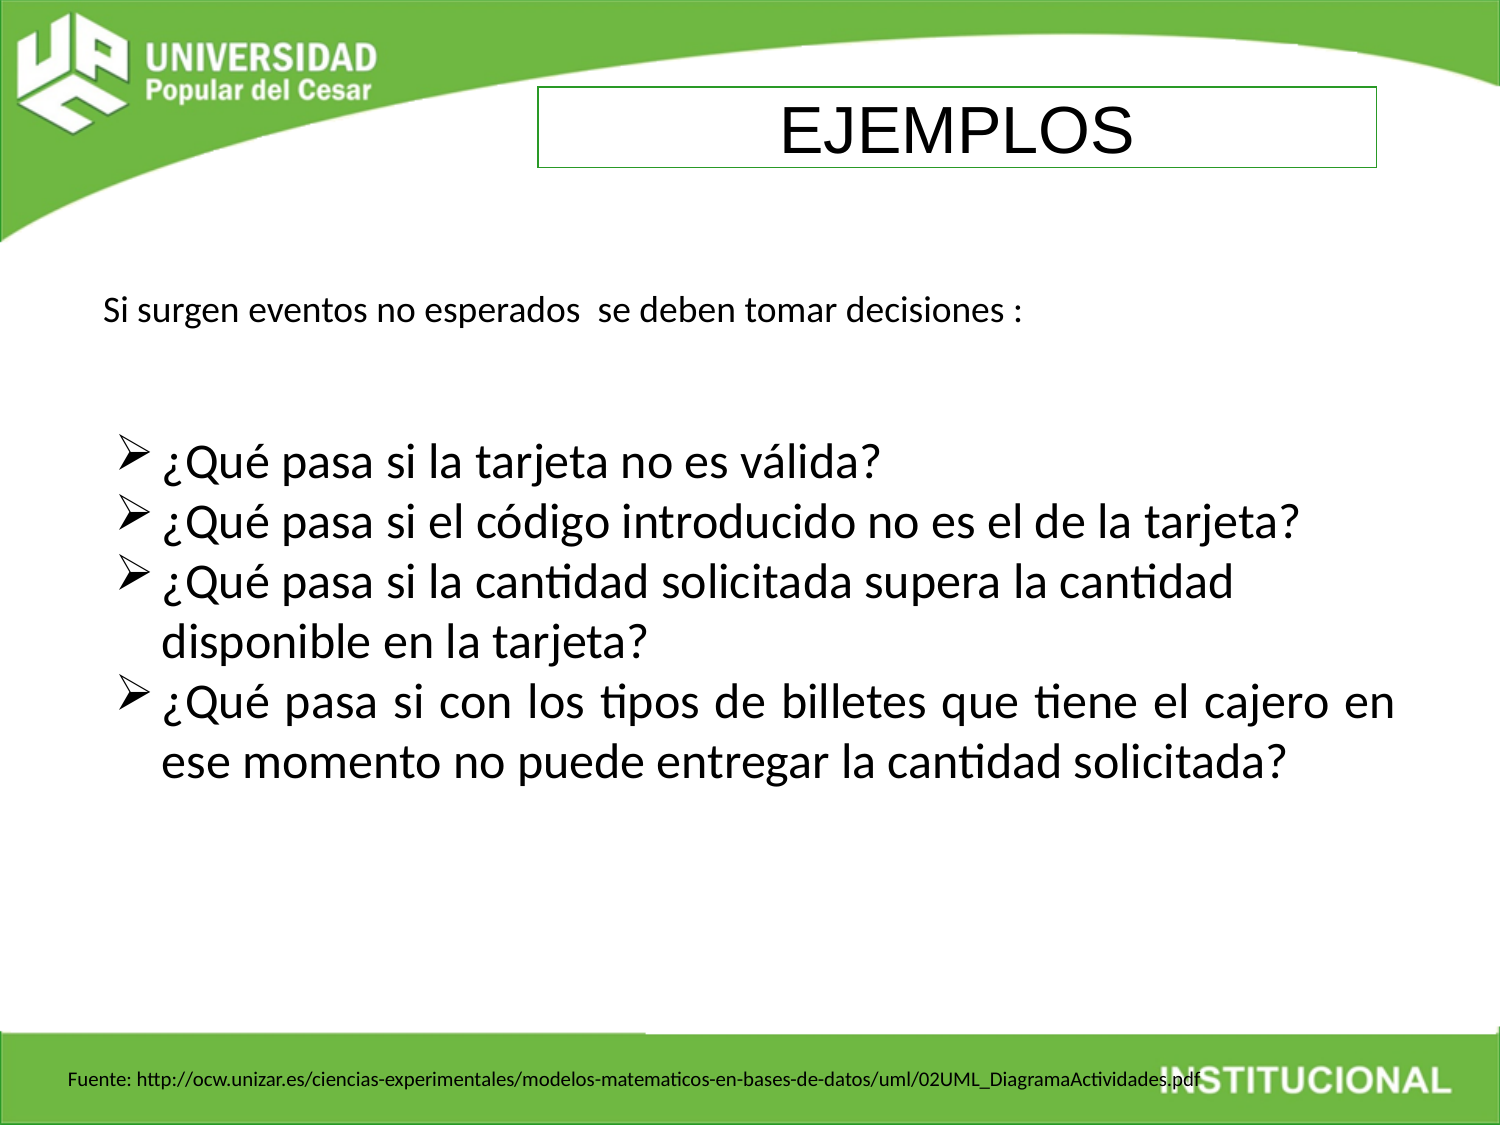

EJEMPLOS
Si surgen eventos no esperados  se deben tomar decisiones :
¿Qué pasa si la tarjeta no es válida?
¿Qué pasa si el código introducido no es el de la tarjeta?
¿Qué pasa si la cantidad solicitada supera la cantidad disponible en la tarjeta?
¿Qué pasa si con los tipos de billetes que tiene el cajero en ese momento no puede entregar la cantidad solicitada?
Fuente: http://ocw.unizar.es/ciencias-experimentales/modelos-matematicos-en-bases-de-datos/uml/02UML_DiagramaActividades.pdf